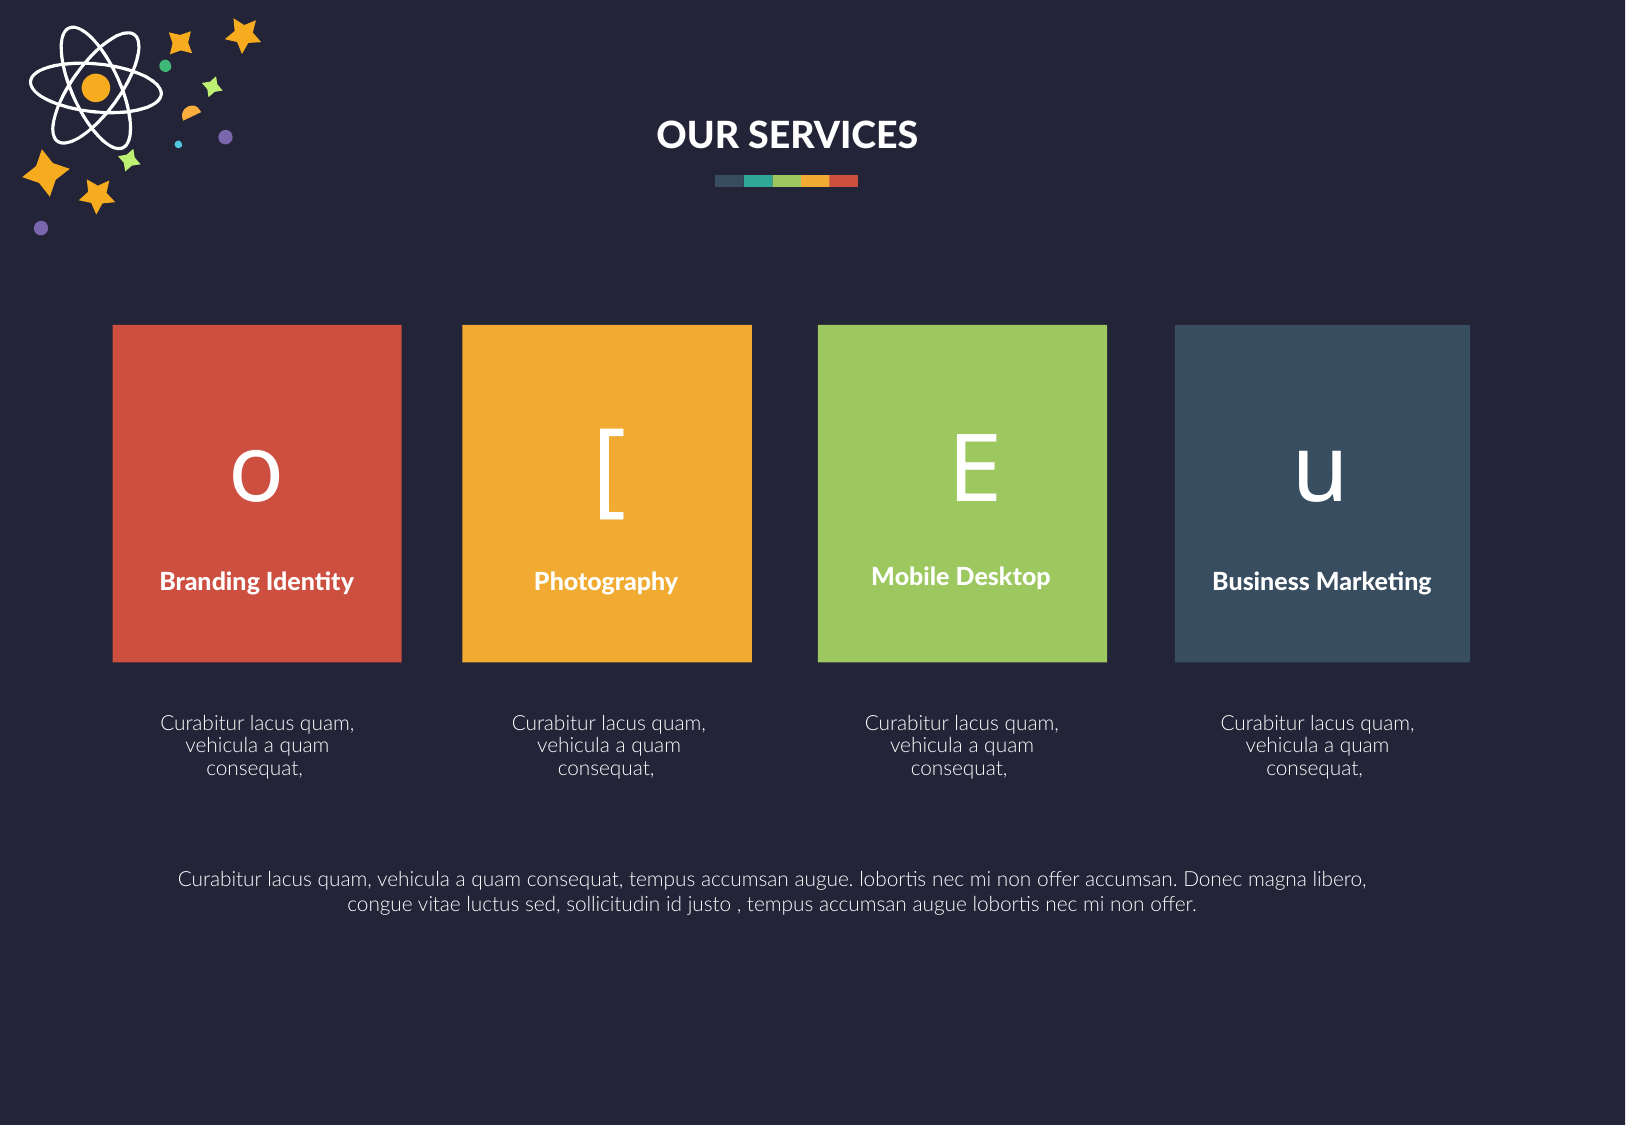

OUR SERVICES

[
Photography

o
E
u
Mobile Desktop
Branding Identity
Business Marketing
Curabitur lacus quam, vehicula a quam consequat,
Curabitur lacus quam, vehicula a quam consequat,
Curabitur lacus quam, vehicula a quam consequat,
Curabitur lacus quam, vehicula a quam consequat,
Curabitur lacus quam, vehicula a quam consequat, tempus accumsan augue. lobortis nec mi non offer accumsan. Donec magna libero, congue vitae luctus sed, sollicitudin id justo , tempus accumsan augue lobortis nec mi non offer.